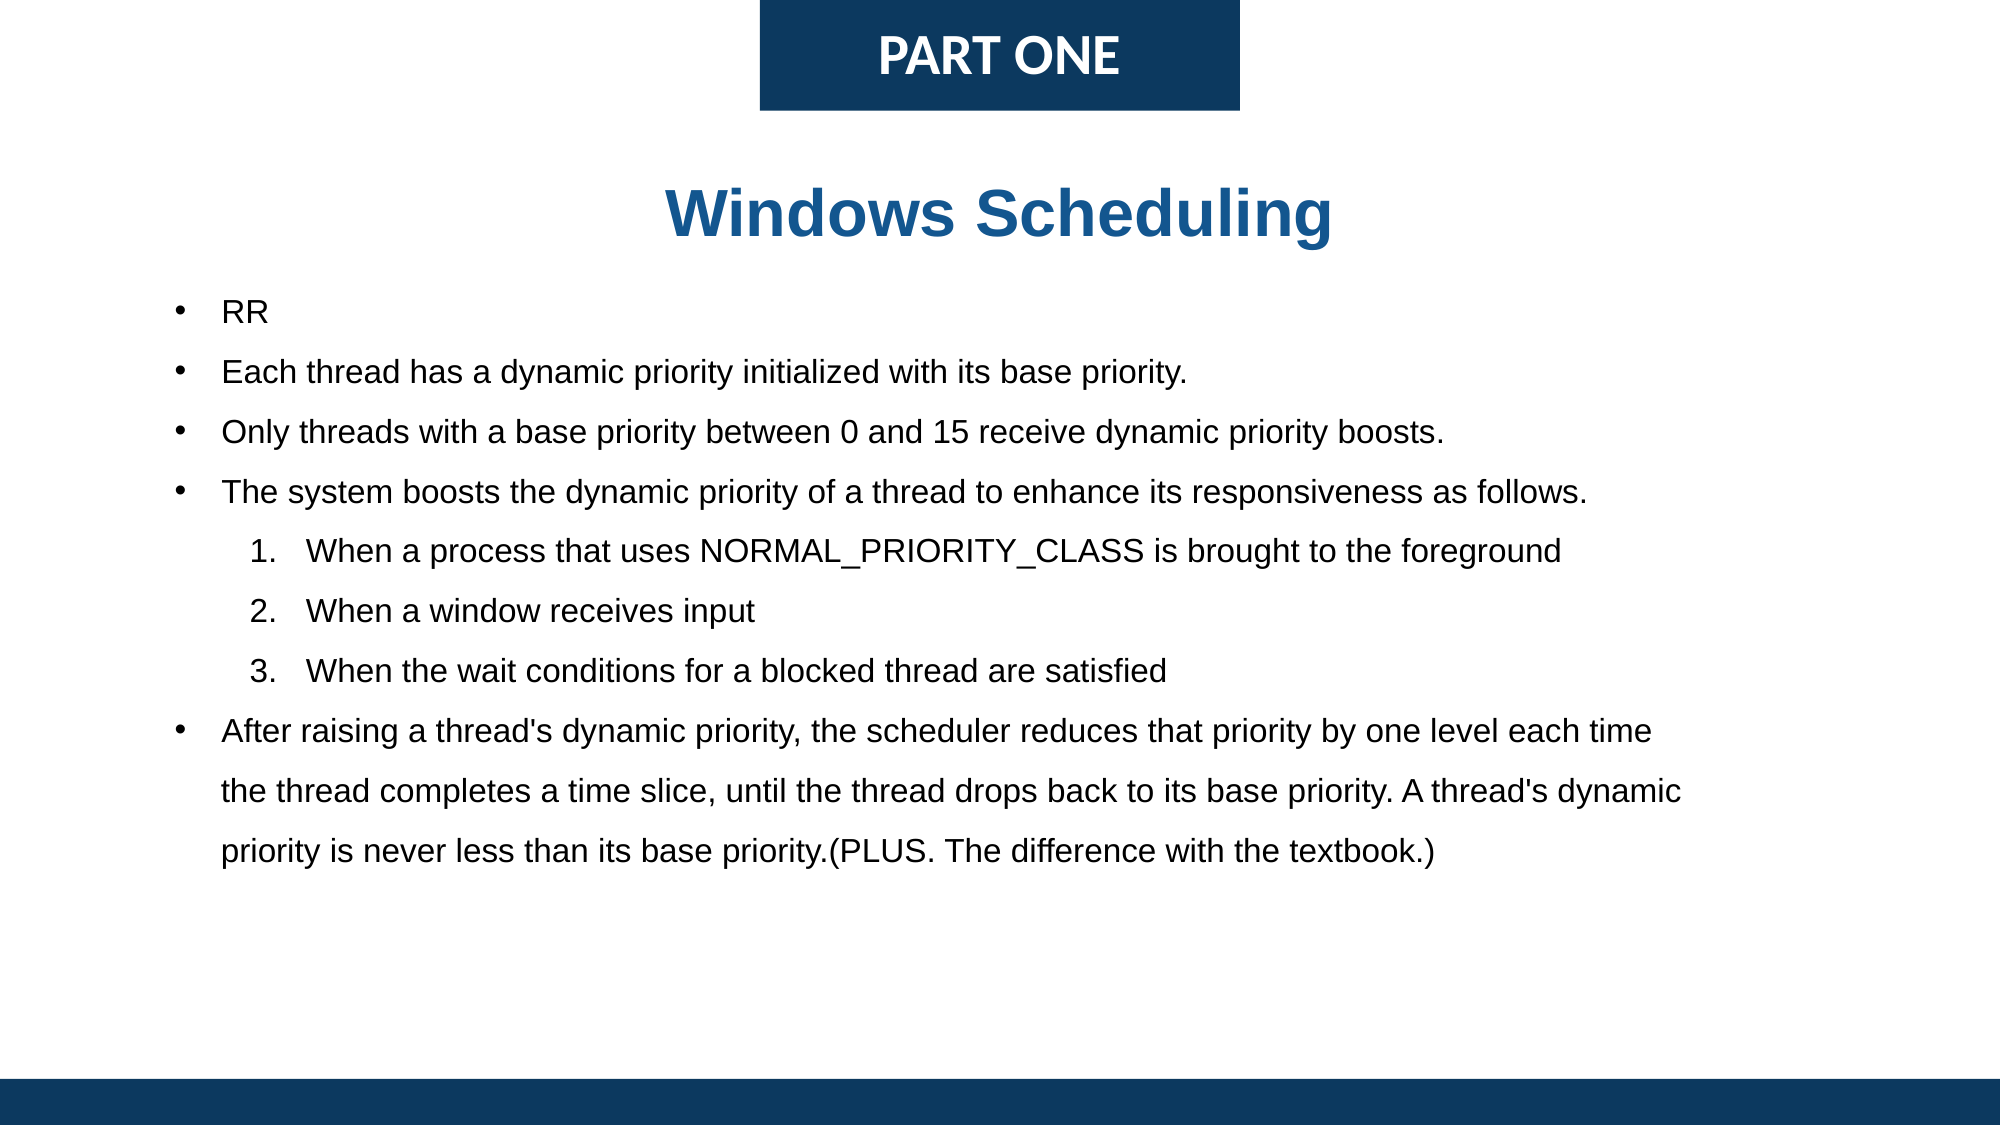

PART ONE
Windows Scheduling
RR
Each thread has a dynamic priority initialized with its base priority.
Only threads with a base priority between 0 and 15 receive dynamic priority boosts.
The system boosts the dynamic priority of a thread to enhance its responsiveness as follows.
When a process that uses NORMAL_PRIORITY_CLASS is brought to the foreground
When a window receives input
When the wait conditions for a blocked thread are satisfied
After raising a thread's dynamic priority, the scheduler reduces that priority by one level each time
     the thread completes a time slice, until the thread drops back to its base priority. A thread's dynamic
     priority is never less than its base priority.(PLUS. The difference with the textbook.)